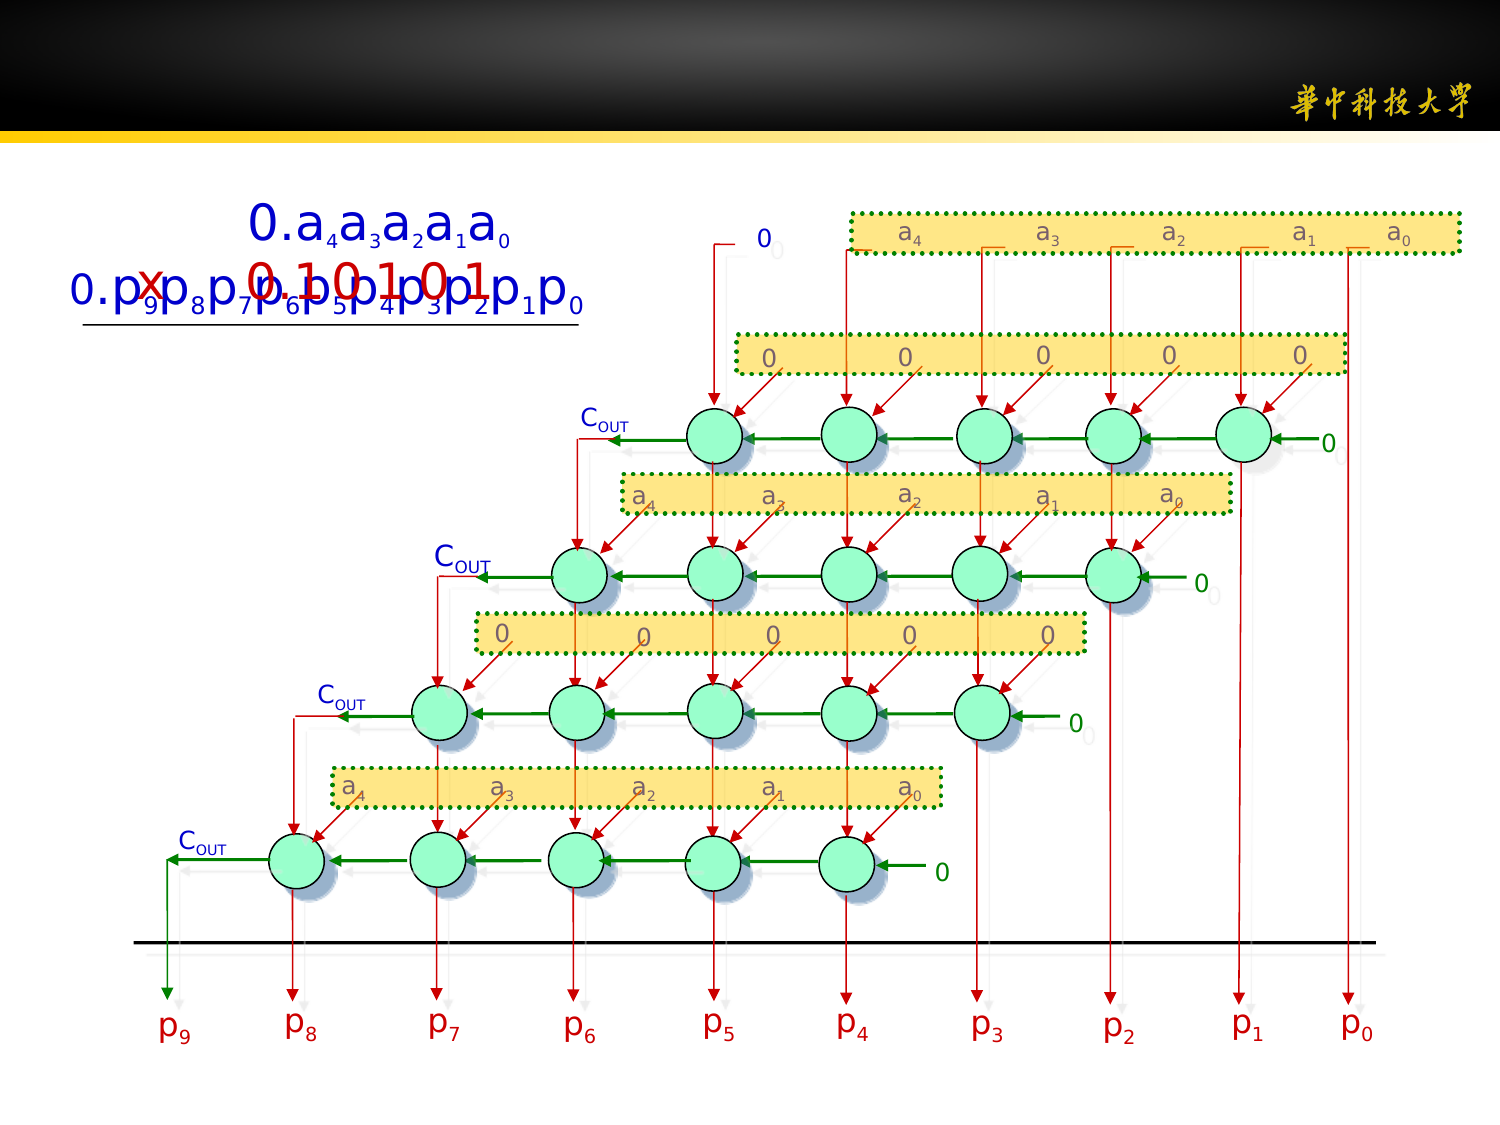

#
  0.a4a3a2a1a0
 0.p9p8p7p6p5p4p3p2p1p0
 x     0.1 0  1  0  1

a4
a3
a2
a1
a0
0

p5

0

 p3

0

p4
0
0
0
0

0

COUT

0

a2
a0
a4
a3
a1

COUT

0

  p6
0
0
0
0
0

COUT

   p7
a4
a3
a2
a1
a0

COUT

p9

p8
  p1
p0
  p2